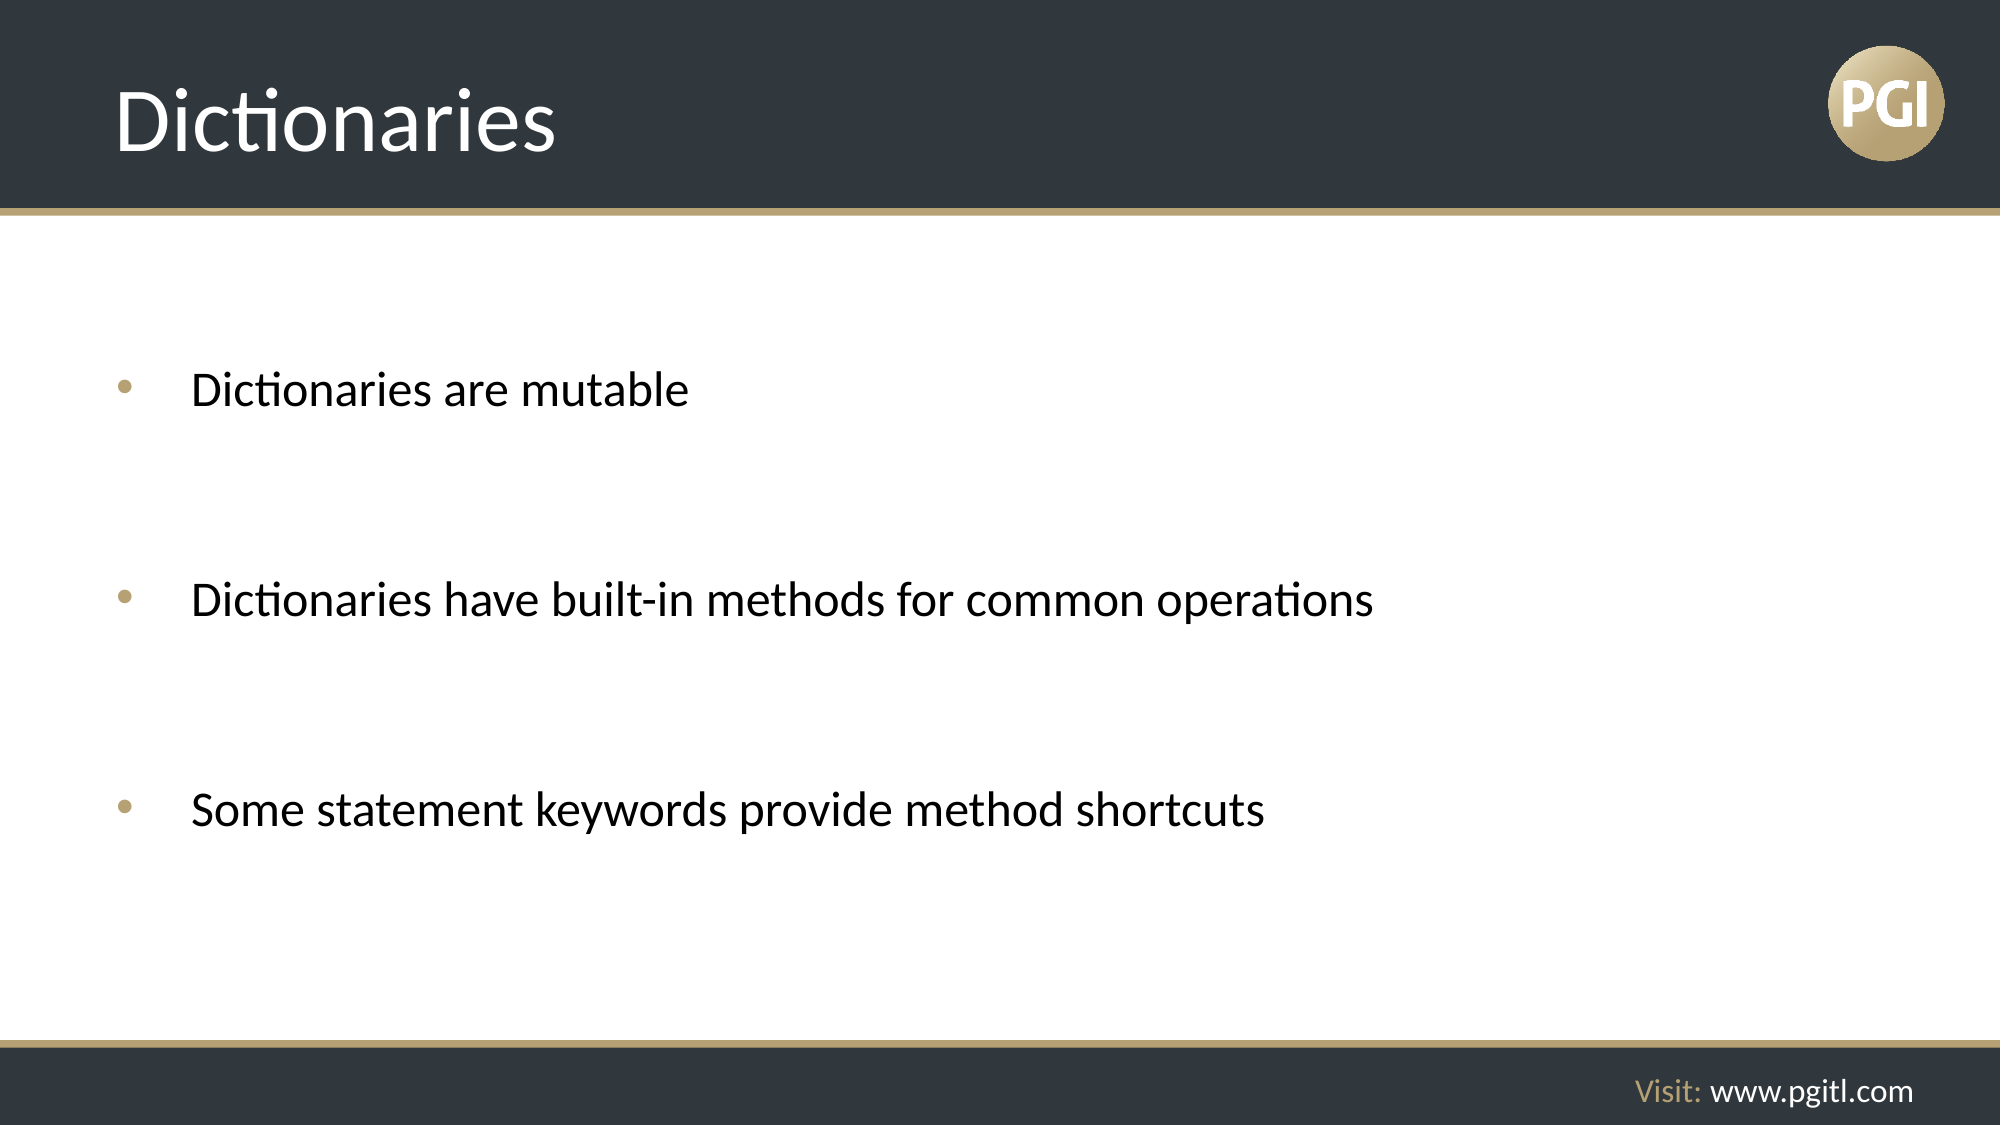

# Dictionaries

Dictionaries are mutable

Dictionaries have built-in methods for common operations

Some statement keywords provide method shortcuts